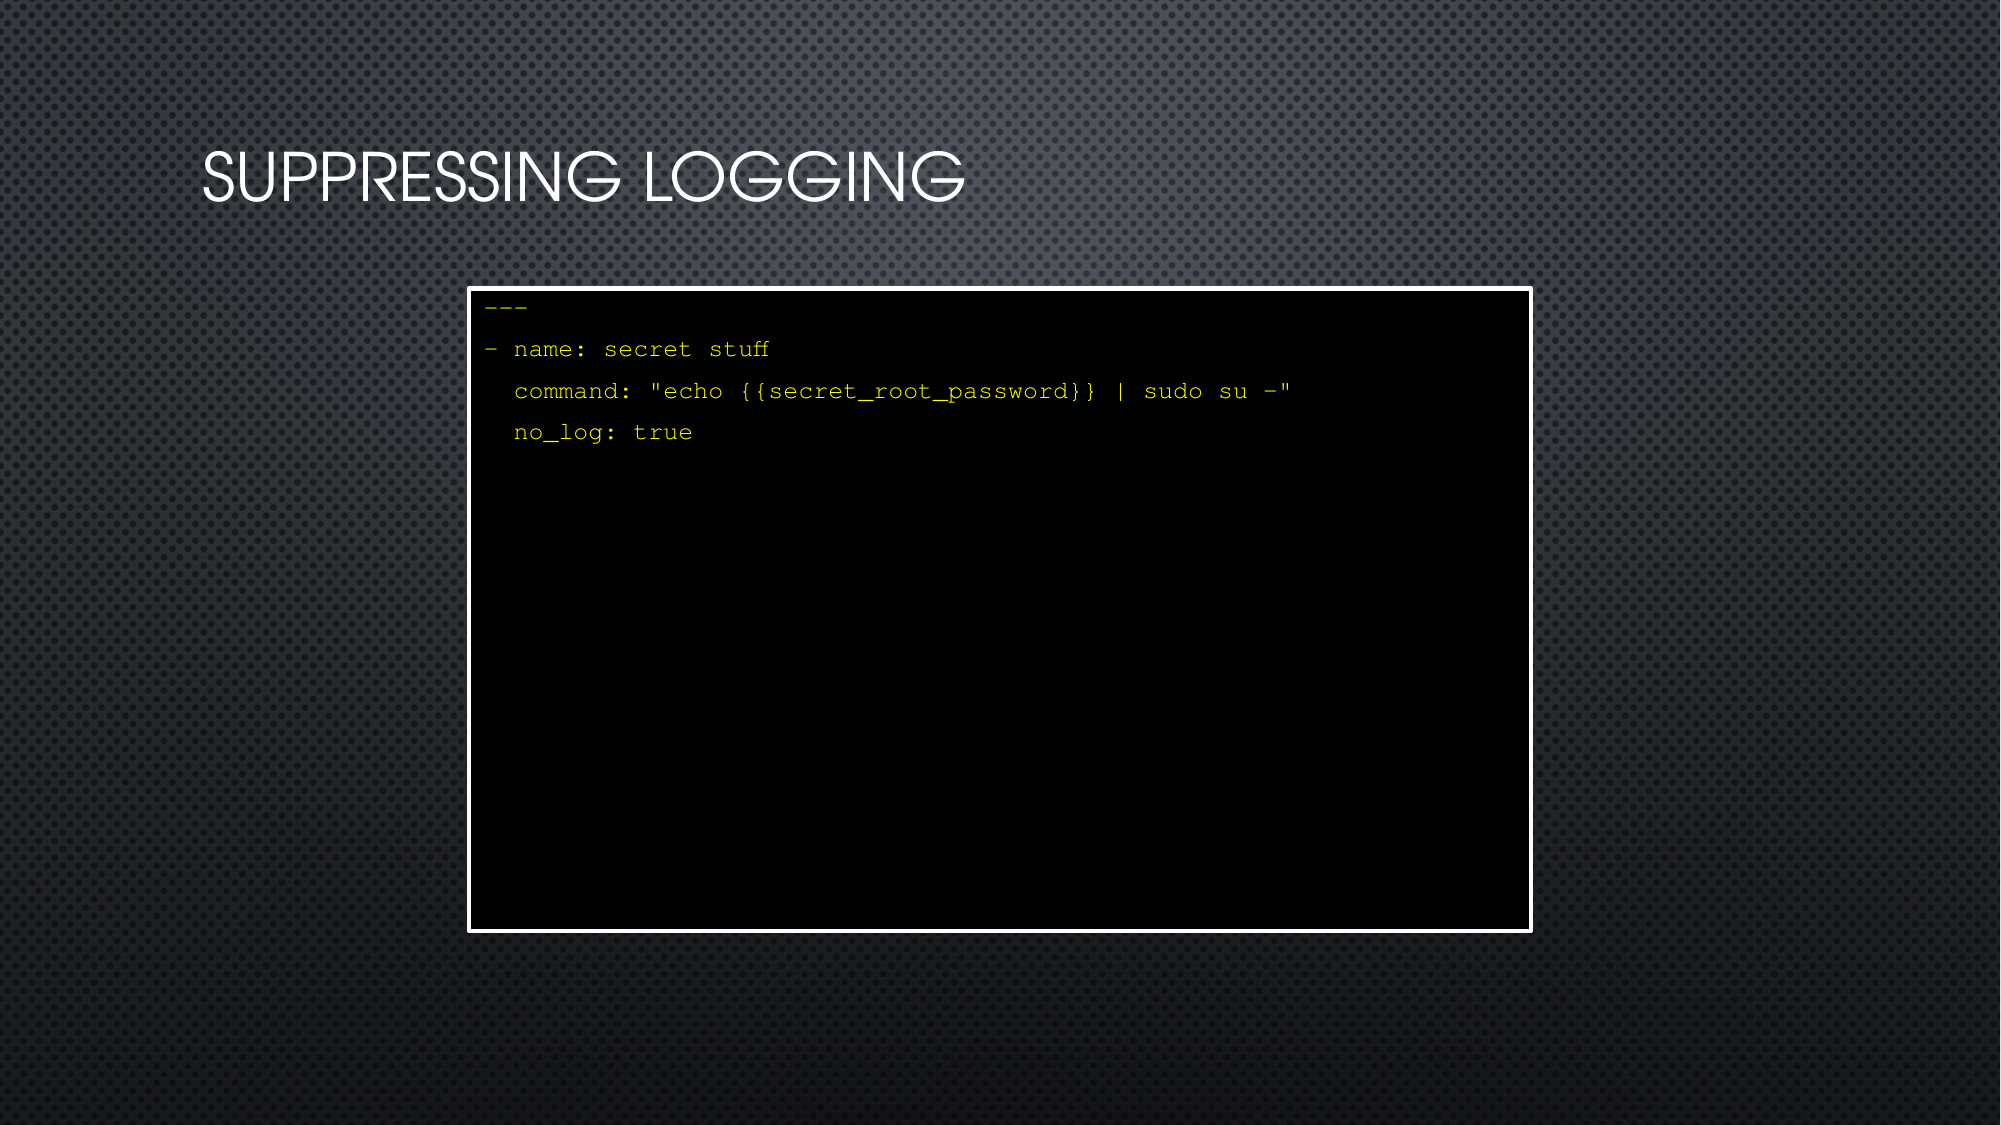

# Suppressing logging
---
- name: secret stuff
  command: "echo {{secret_root_password}} | sudo su -"
  no_log: true